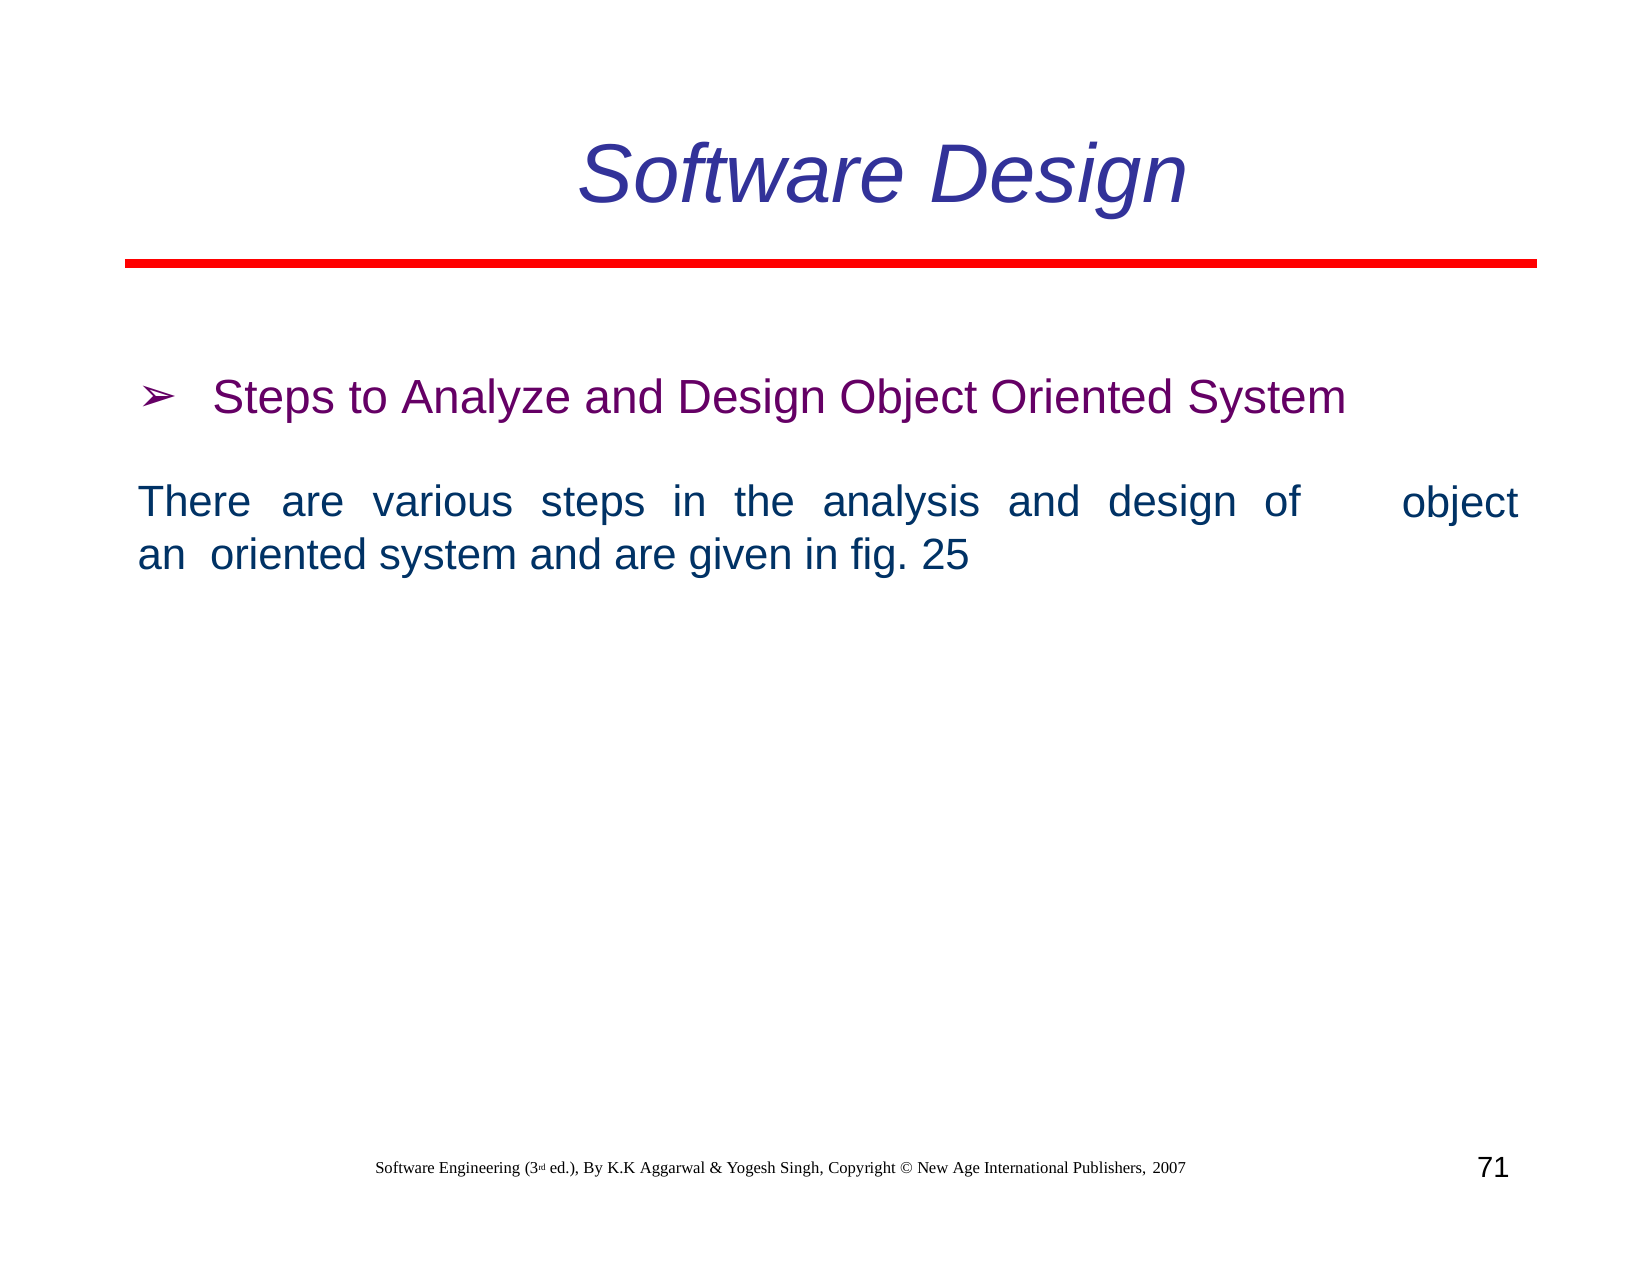

# Software Design

Steps to Analyze and Design Object Oriented System
There	are	various	steps	in	the	analysis	and	design	of	an  oriented system and are given in fig. 25
object
71
Software Engineering (3rd  ed.), By K.K Aggarwal & Yogesh Singh, Copyright © New Age International Publishers, 2007